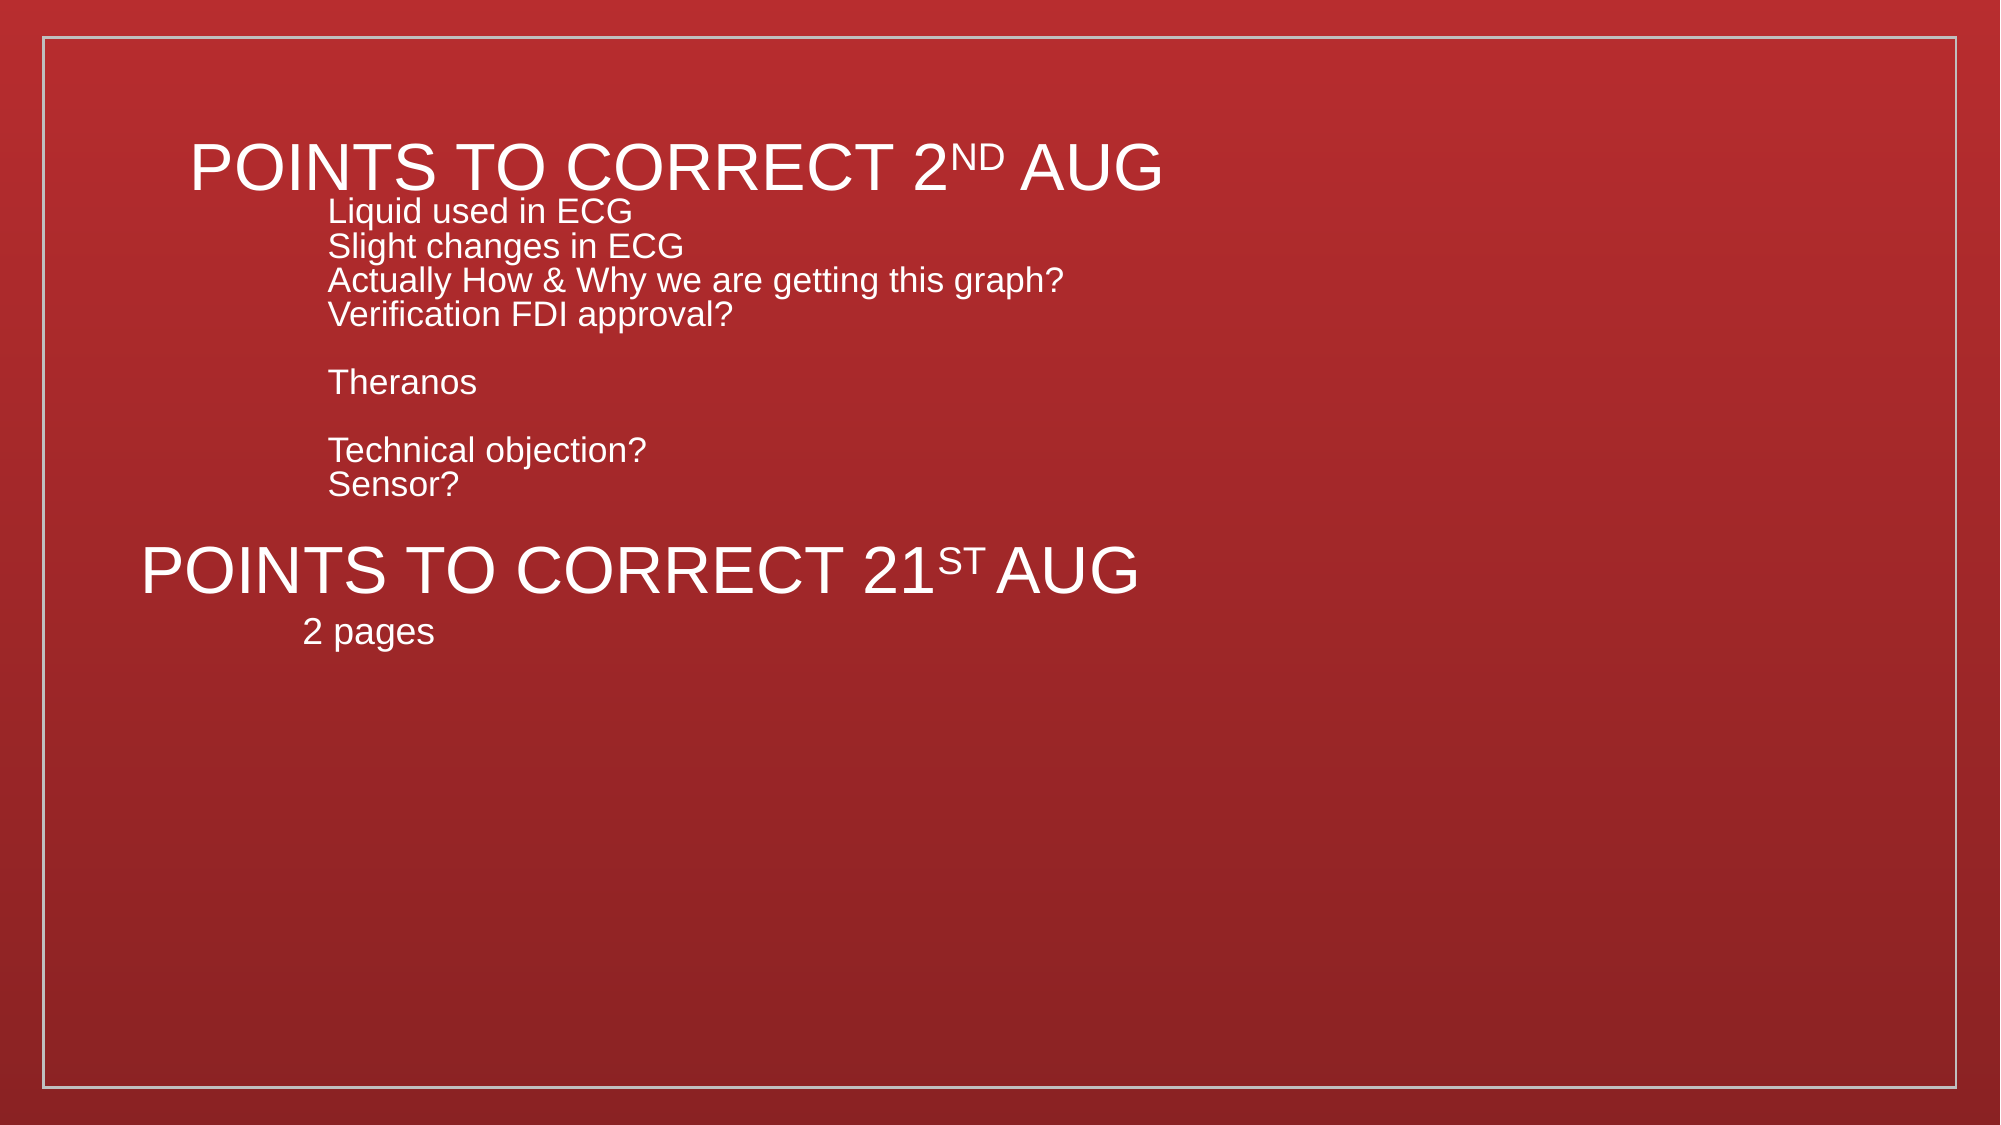

# Liquid used in ECG Slight changes in ECG Actually How & Why we are getting this graph? Verification FDI approval? Theranos Technical objection? Sensor?
POINTS TO CORRECT 2nd AUG

POINTS TO CORRECT 21ST AUG
2 pages